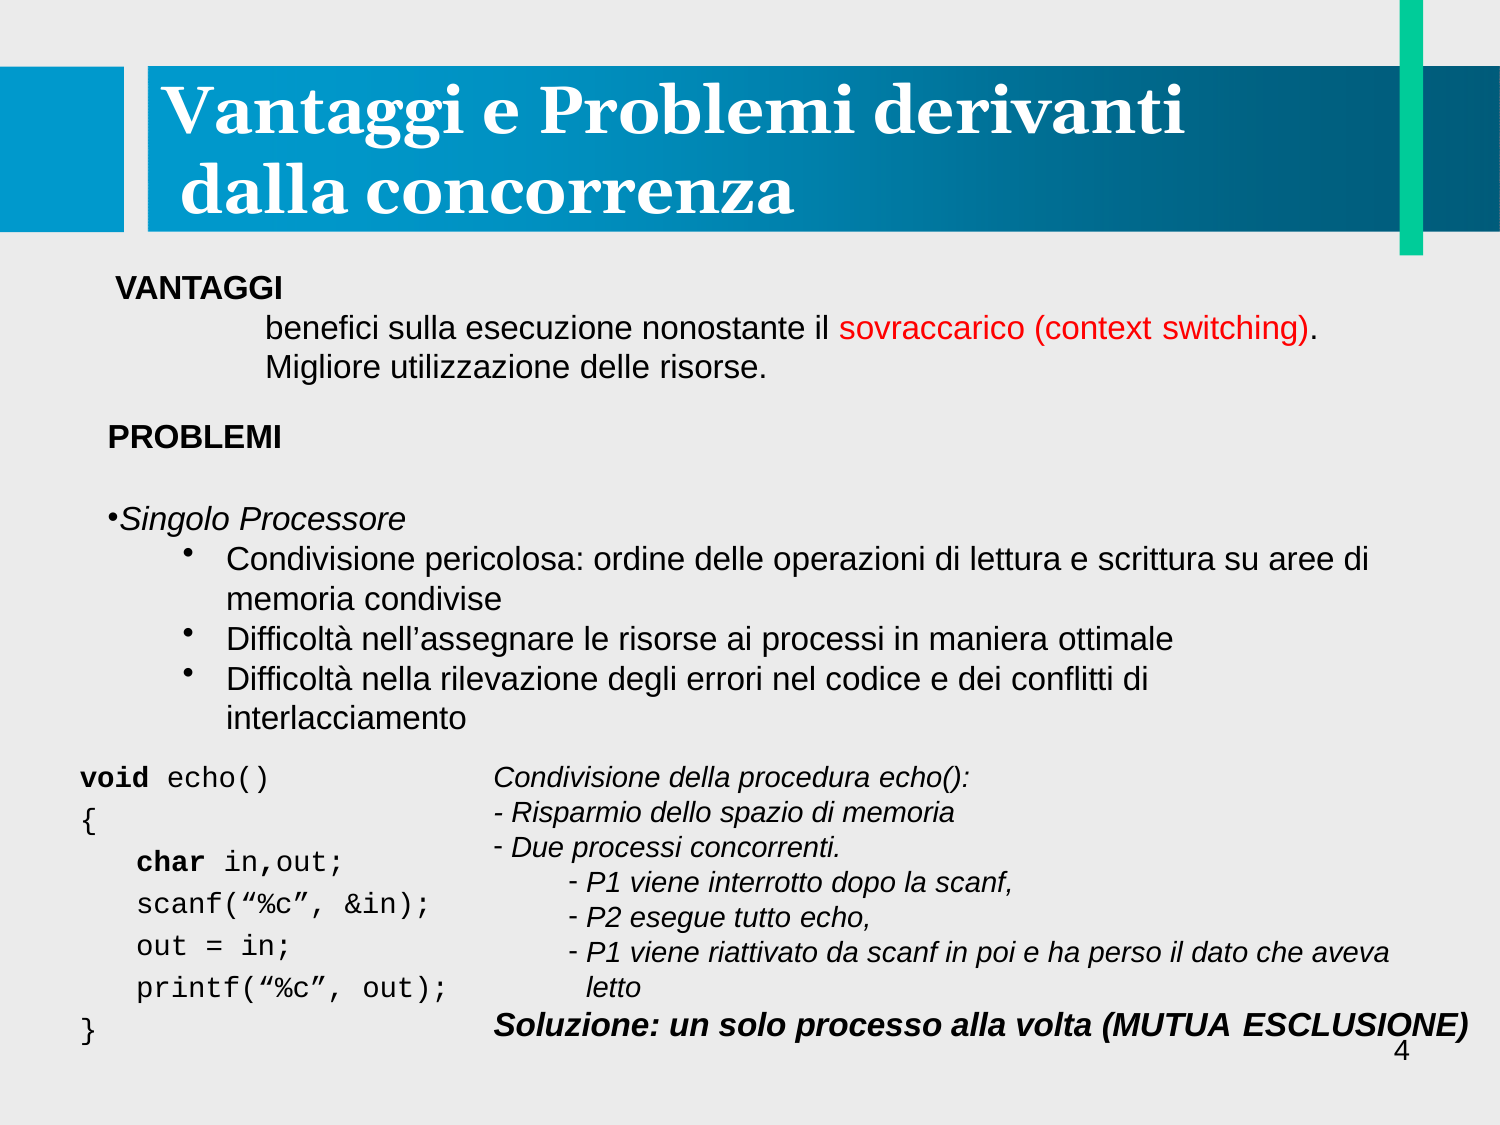

# Vantaggi e Problemi derivanti  dalla concorrenza

VANTAGGI
benefici sulla esecuzione nonostante il sovraccarico (context switching).
Migliore utilizzazione delle risorse.
PROBLEMI

Singolo Processore
Condivisione pericolosa: ordine delle operazioni di lettura e scrittura su aree di  memoria condivise
Difficoltà nell’assegnare le risorse ai processi in maniera ottimale
Difficoltà nella rilevazione degli errori nel codice e dei conflitti di interlacciamento
void echo()
{
char in,out;  scanf(“%c”, &in);  out = in;  printf(“%c”, out);
}
Condivisione della procedura echo():
- Risparmio dello spazio di memoria
Due processi concorrenti.
P1 viene interrotto dopo la scanf,
P2 esegue tutto echo,
P1 viene riattivato da scanf in poi e ha perso il dato che aveva letto
Soluzione: un solo processo alla volta (MUTUA ESCLUSIONE)
4